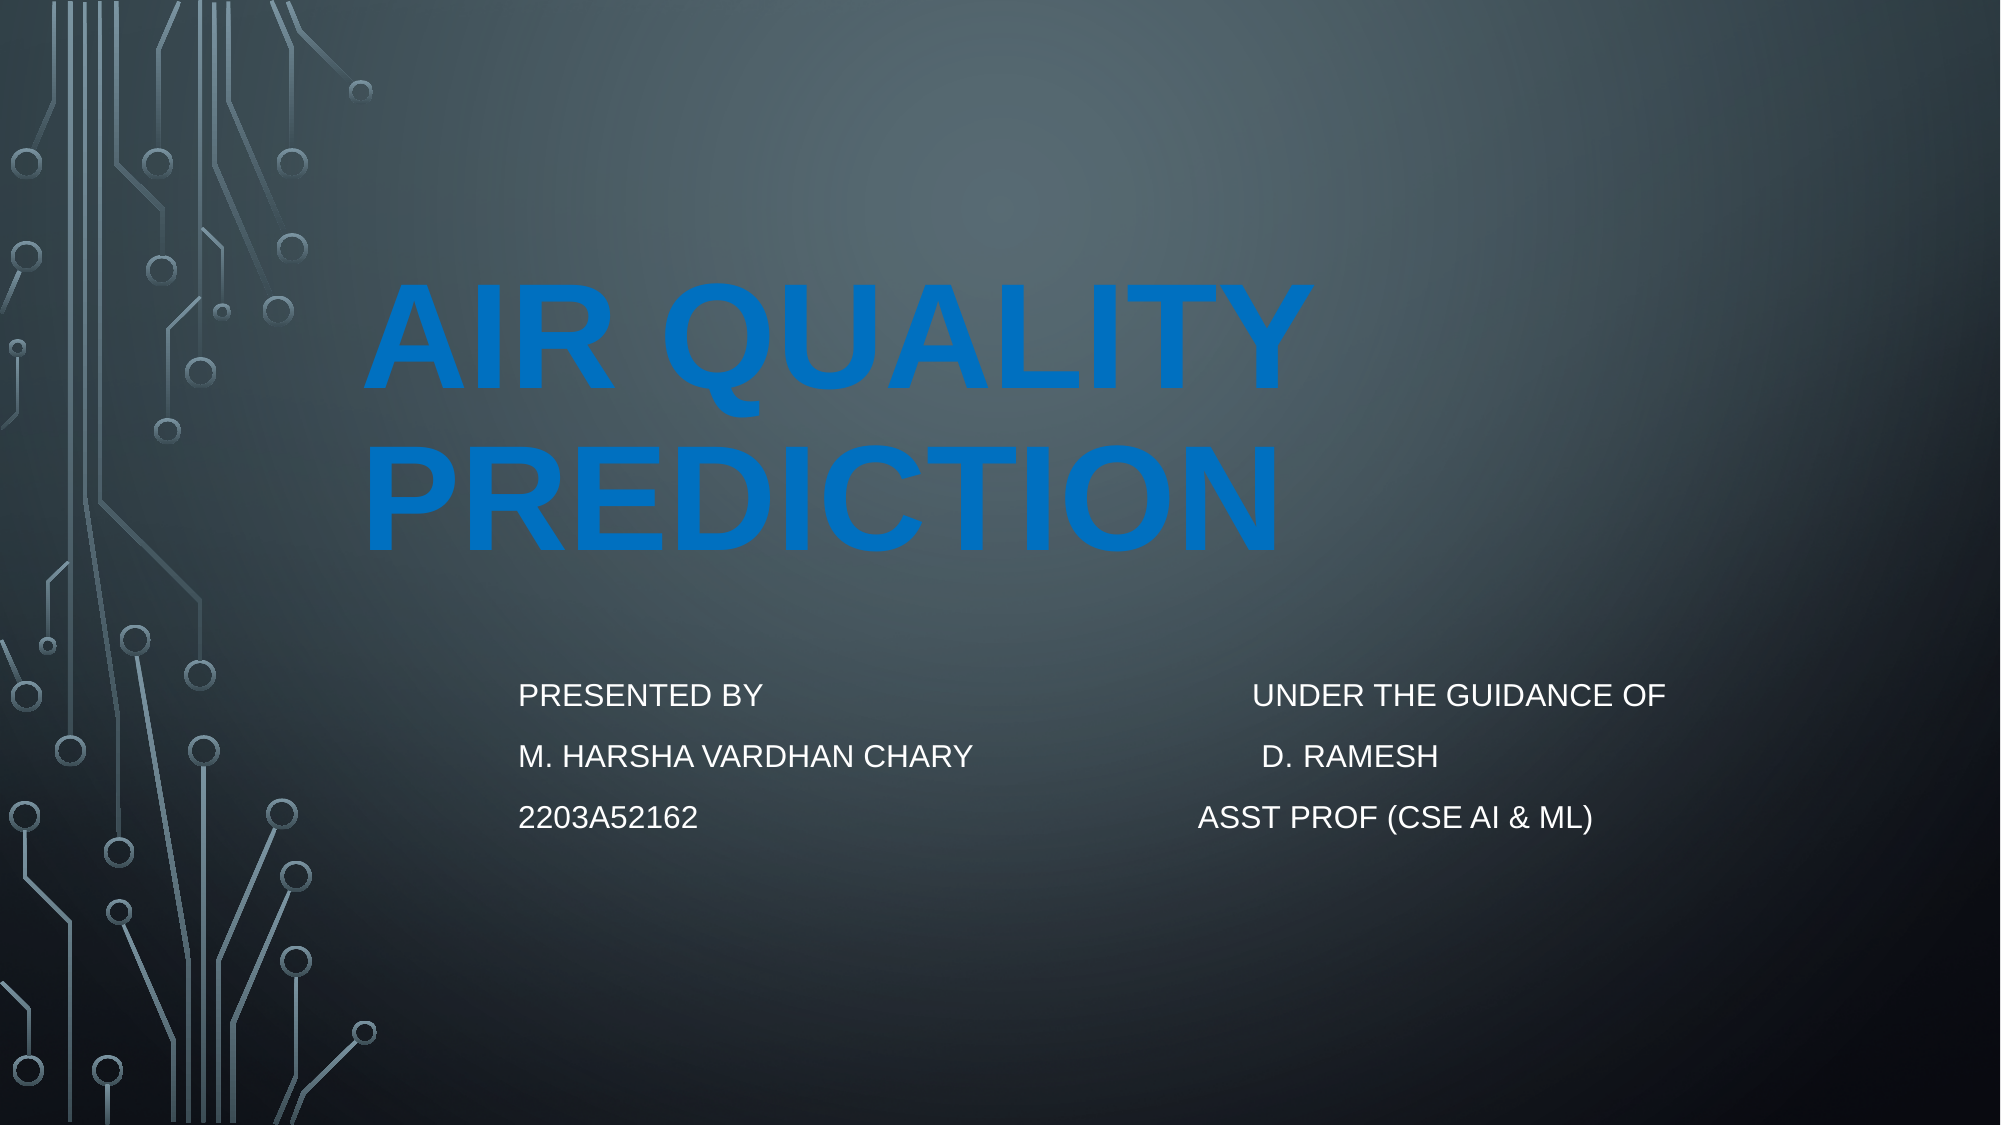

# AIR QUALITY PREDICTION

               presented by                                                        under the guidance of
               m. Harsha Vardhan Chary                                 d. Ramesh
               2203a52162                                                         ASst prof (Cse ai & ml)